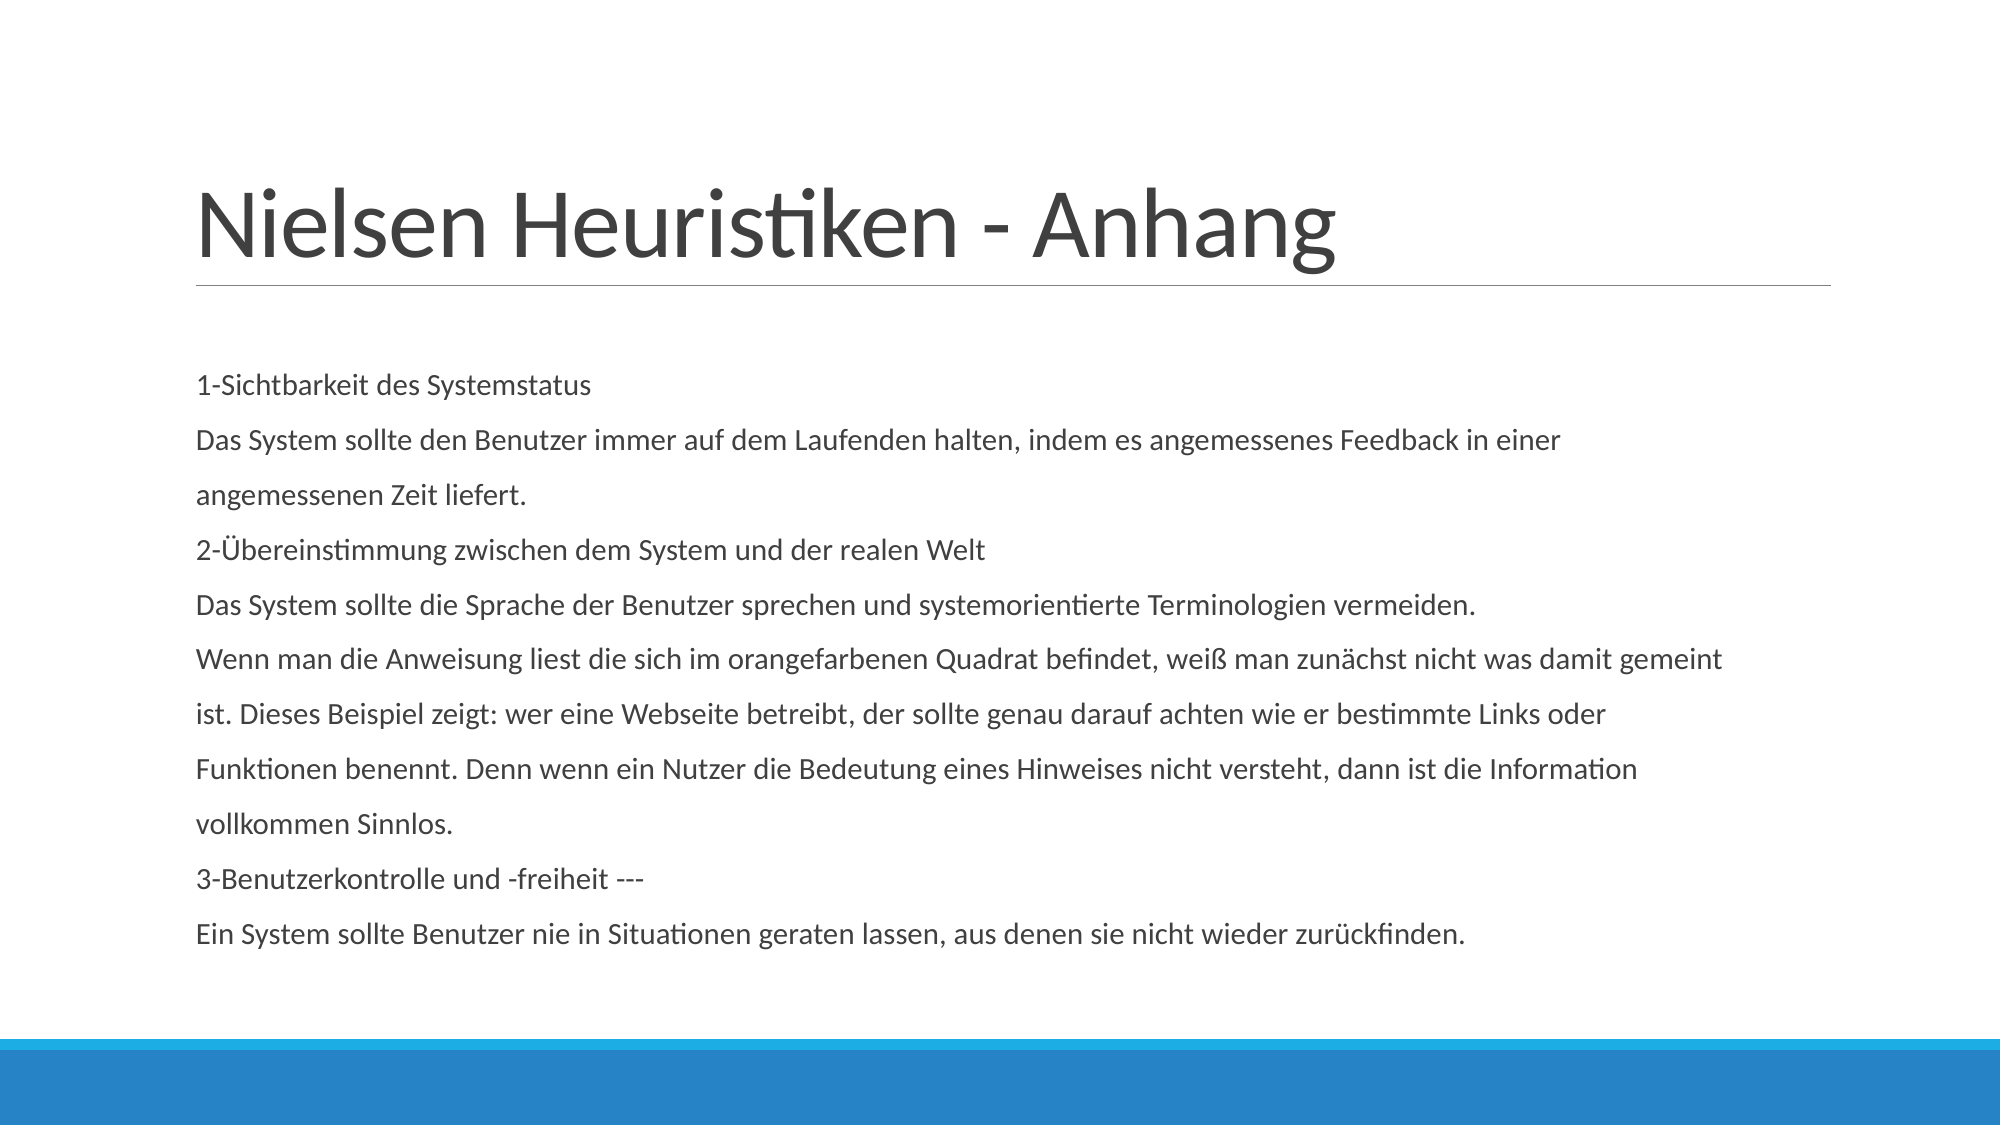

# Nielsen Heuristiken - Anhang

1-Sichtbarkeit des Systemstatus
Das System sollte den Benutzer immer auf dem Laufenden halten, indem es angemessenes Feedback in einer
angemessenen Zeit liefert.
2-Übereinstimmung zwischen dem System und der realen Welt
Das System sollte die Sprache der Benutzer sprechen und systemorientierte Terminologien vermeiden.
Wenn man die Anweisung liest die sich im orangefarbenen Quadrat befindet, weiß man zunächst nicht was damit gemeint
ist. Dieses Beispiel zeigt: wer eine Webseite betreibt, der sollte genau darauf achten wie er bestimmte Links oder
Funktionen benennt. Denn wenn ein Nutzer die Bedeutung eines Hinweises nicht versteht, dann ist die Information
vollkommen Sinnlos.
3-Benutzerkontrolle und -freiheit ---
Ein System sollte Benutzer nie in Situationen geraten lassen, aus denen sie nicht wieder zurückfinden.